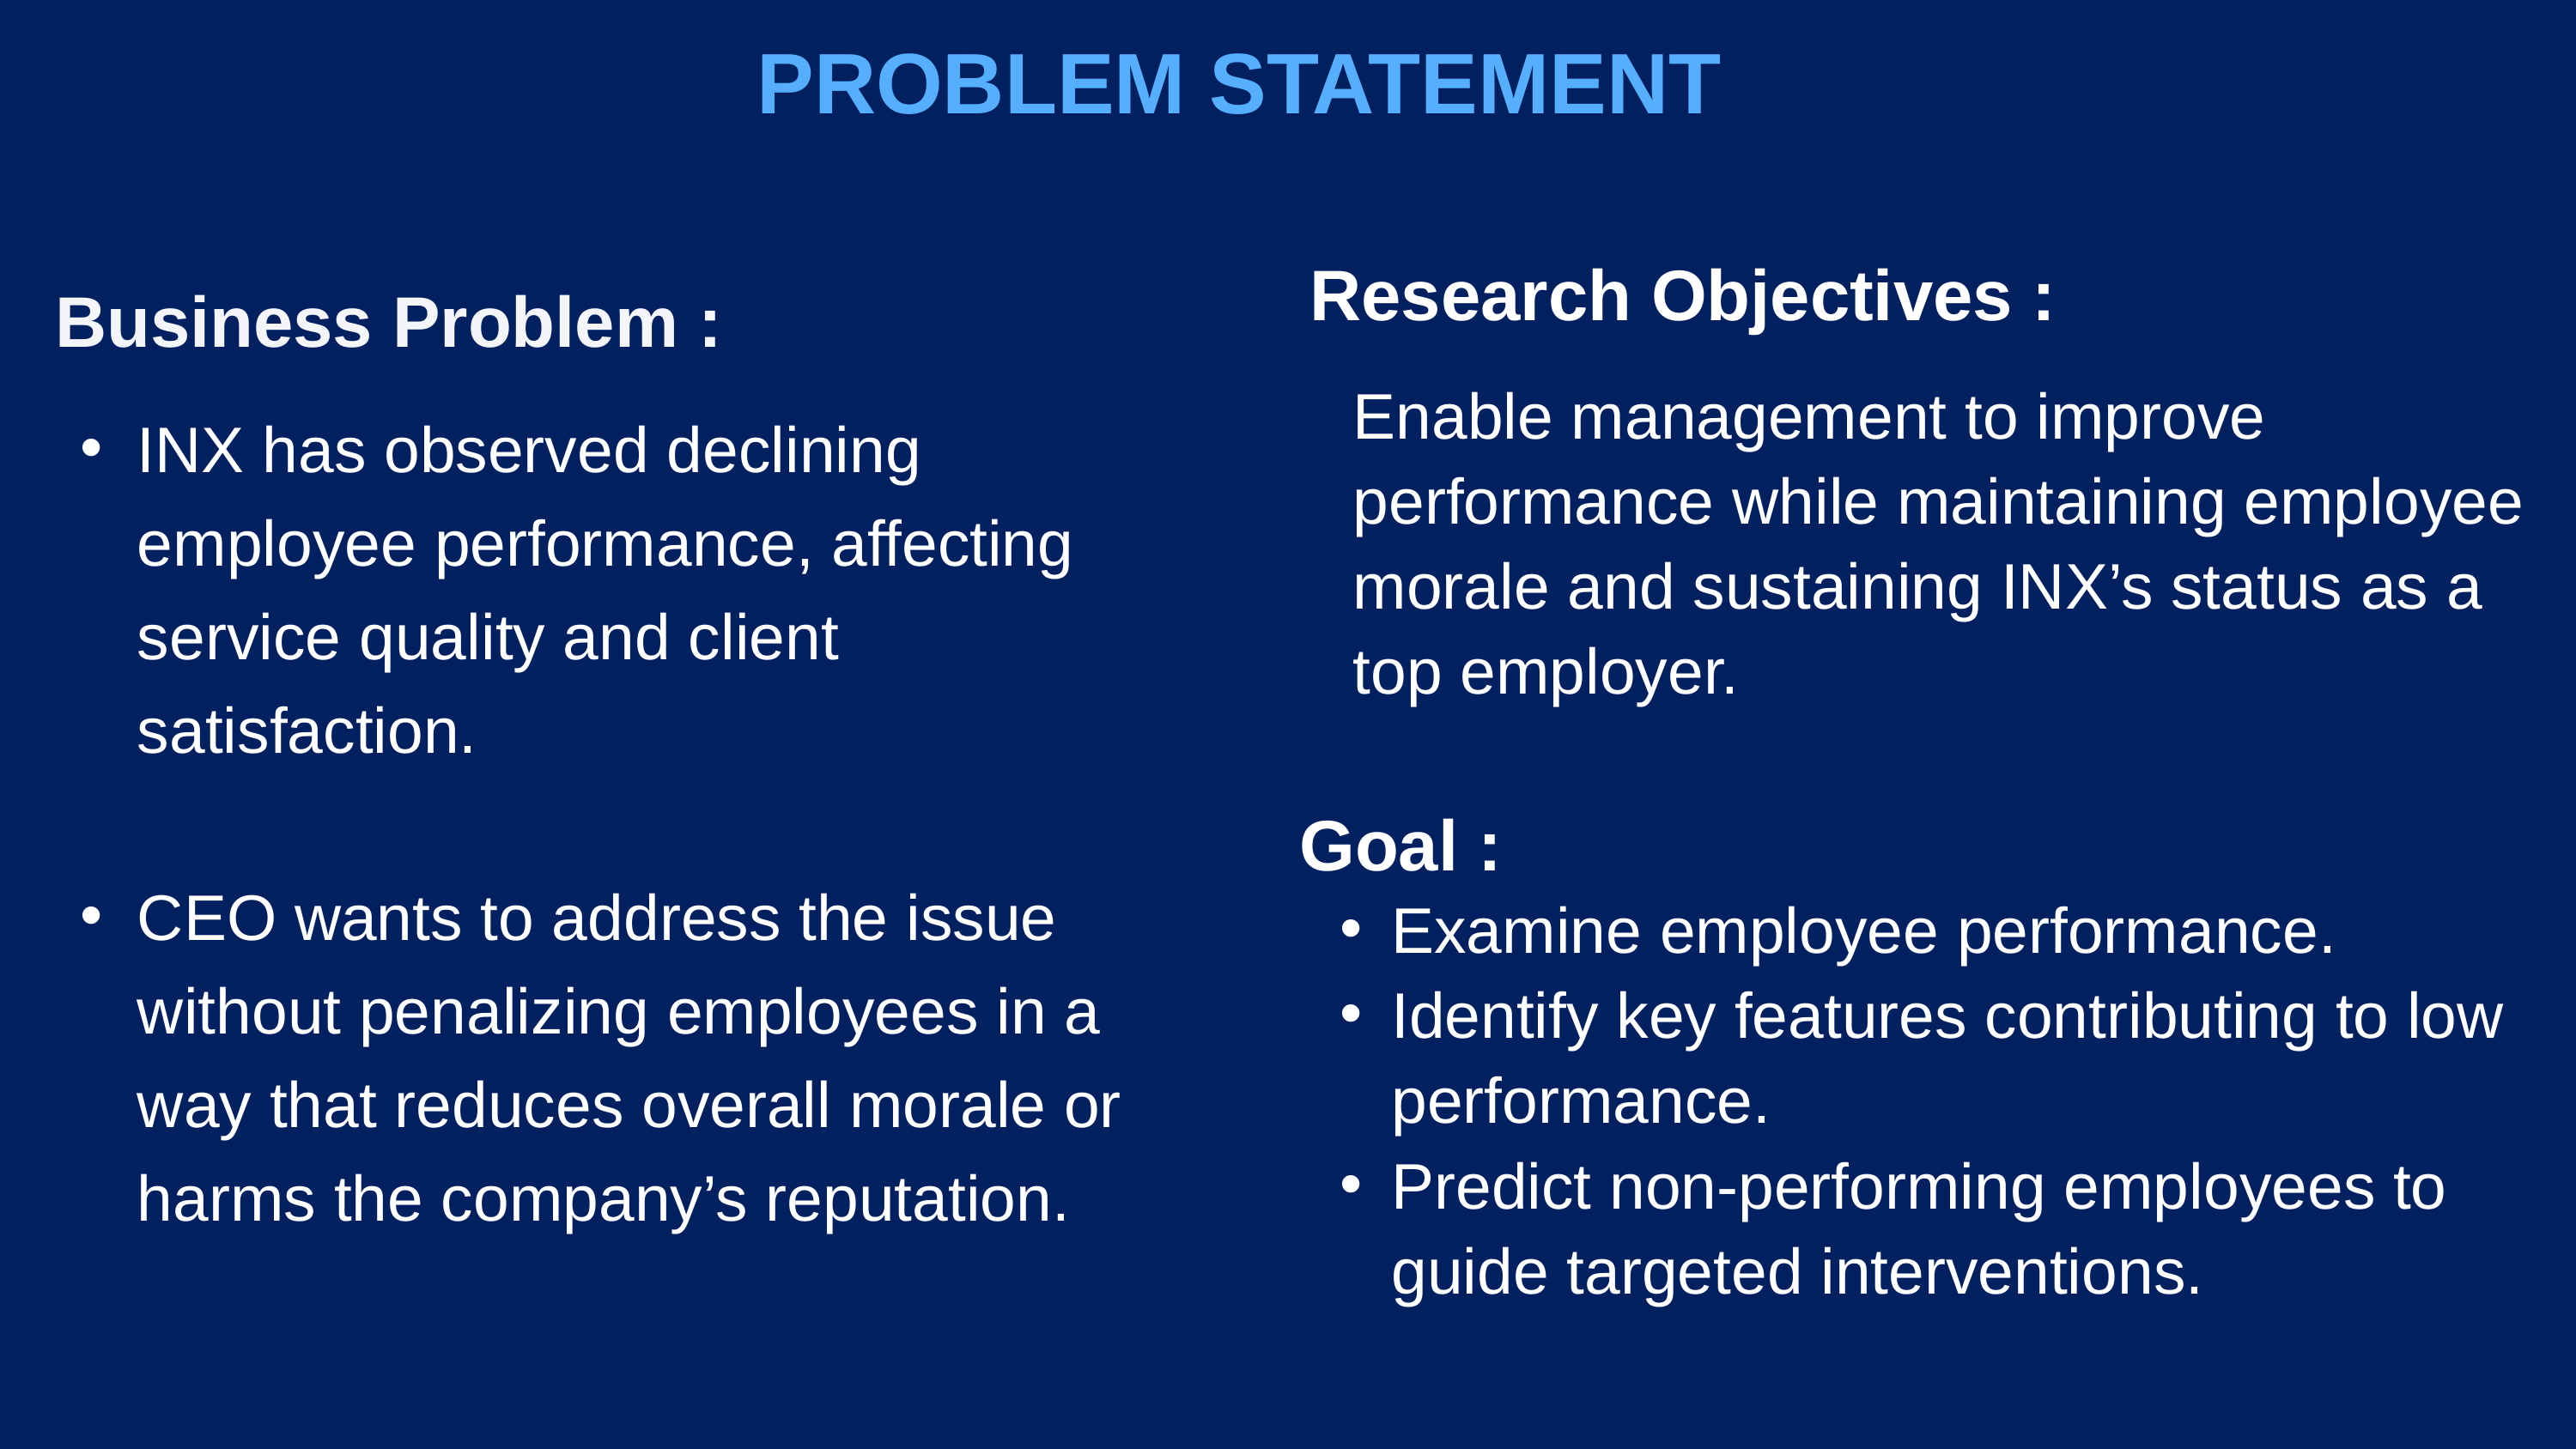

PROBLEM STATEMENT
Research Objectives :
Business Problem :
Enable management to improve performance while maintaining employee morale and sustaining INX’s status as a top employer.
INX has observed declining employee performance, affecting service quality and client satisfaction.

CEO wants to address the issue without penalizing employees in a way that reduces overall morale or harms the company’s reputation.

Goal :
Examine employee performance.
Identify key features contributing to low performance.
Predict non-performing employees to guide targeted interventions.